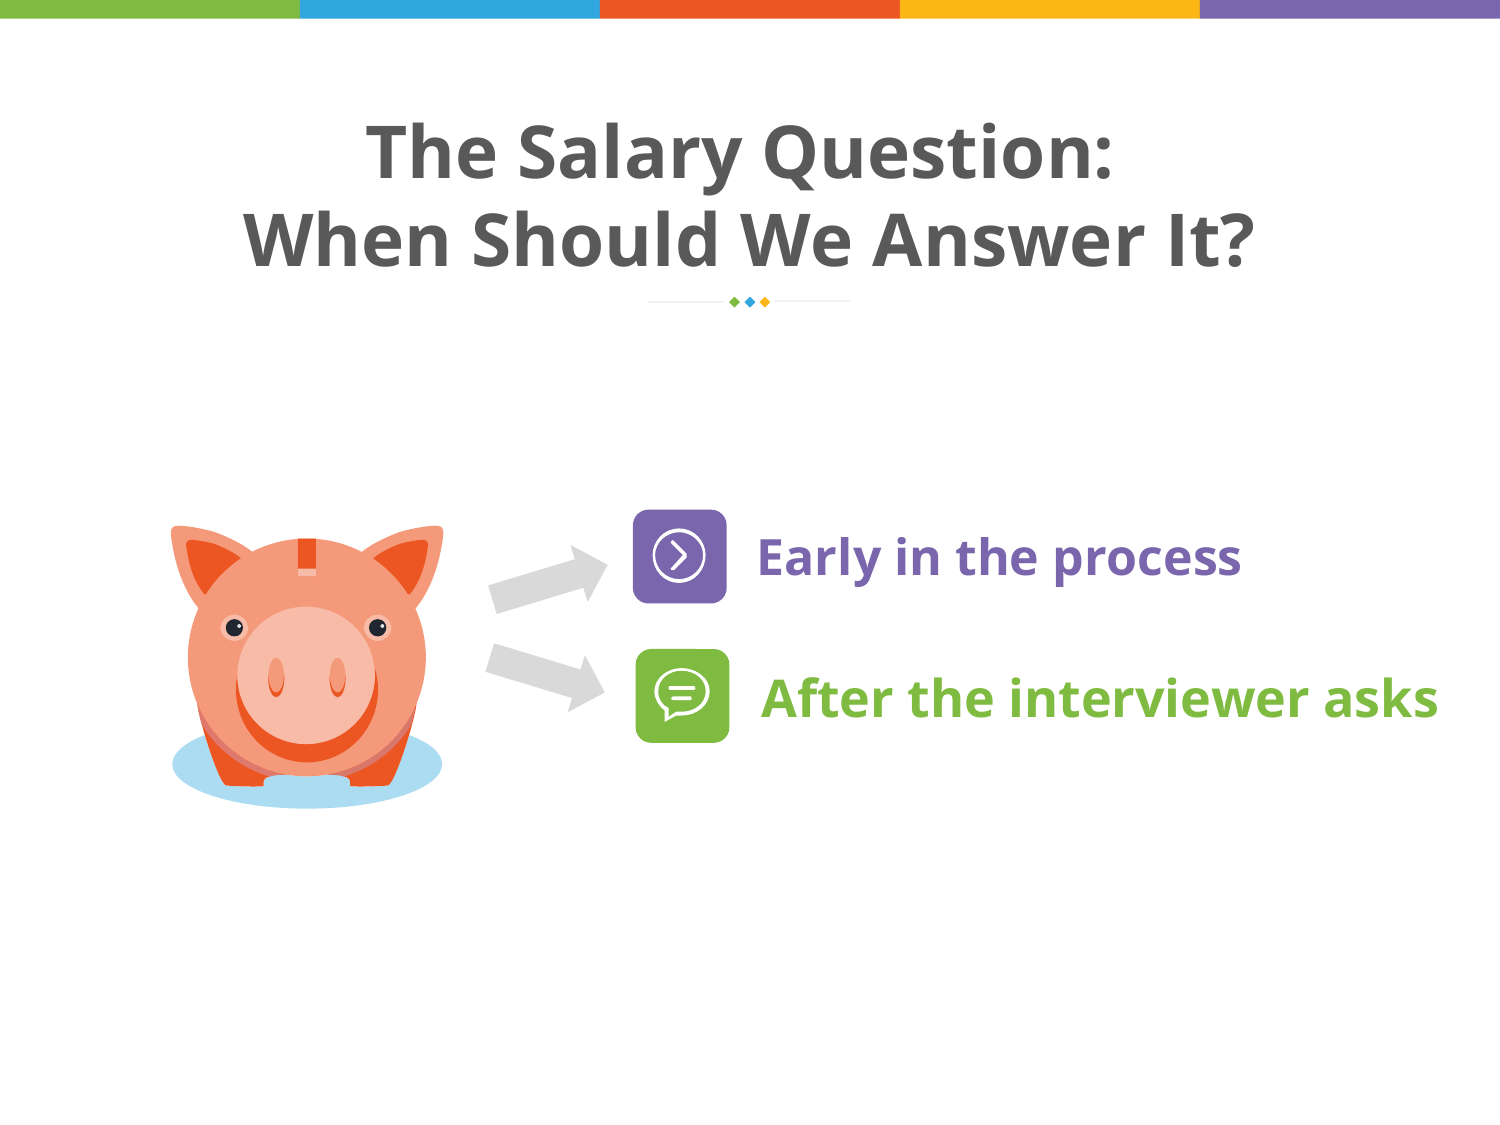

The Salary Question:
When Should We Answer It?

Early in the process

After the interviewer asks